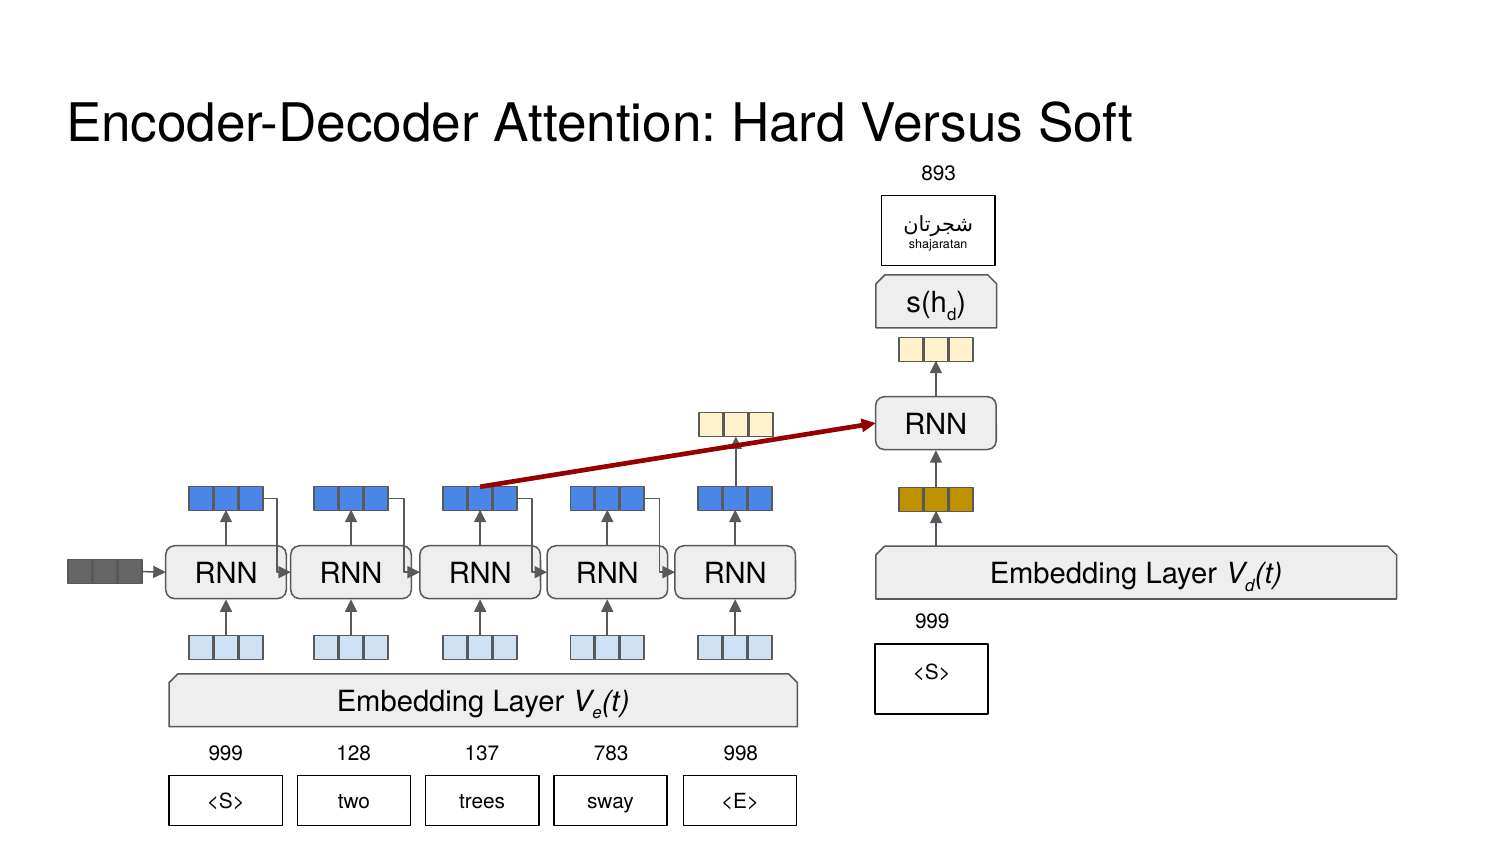

# Encoder-Decoder Attention: Hard Versus Soft
893
شجرتان
shajaratan
s(hd)

RNN

Embedding Layer Vd(t)

RNN

RNN
RNN
RNN
RNN

999

<S>

Embedding Layer Ve(t)
999
128
137
783
998
<S>
two
trees
sway
<E>